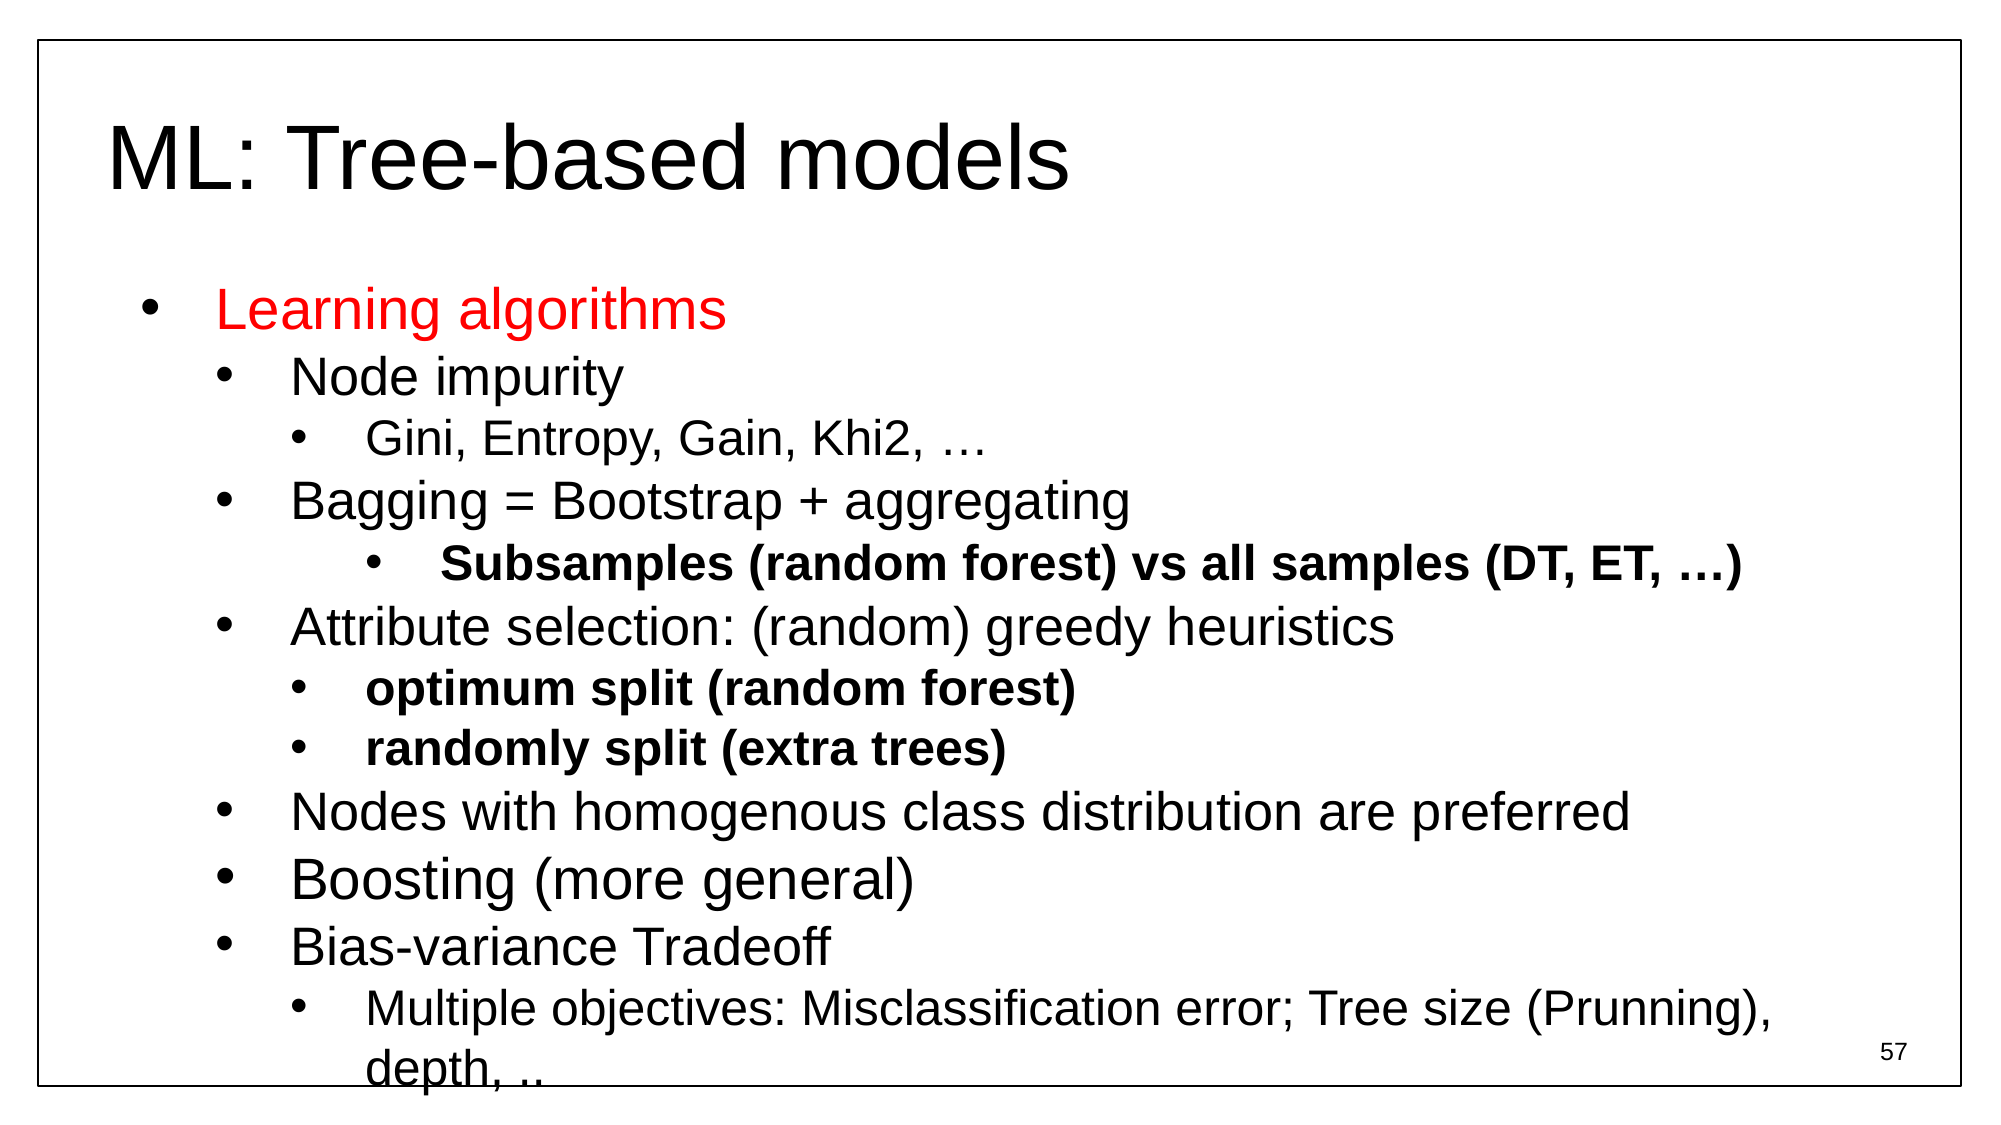

# ML: Tree-based models
Learning algorithms
Node impurity
Gini, Entropy, Gain, Khi2, …
Bagging = Bootstrap + aggregating
Subsamples (random forest) vs all samples (DT, ET, …)
Attribute selection: (random) greedy heuristics
optimum split (random forest)
randomly split (extra trees)
Nodes with homogenous class distribution are preferred
Boosting (more general)
Bias-variance Tradeoff
Multiple objectives: Misclassification error; Tree size (Prunning), depth, ..
57